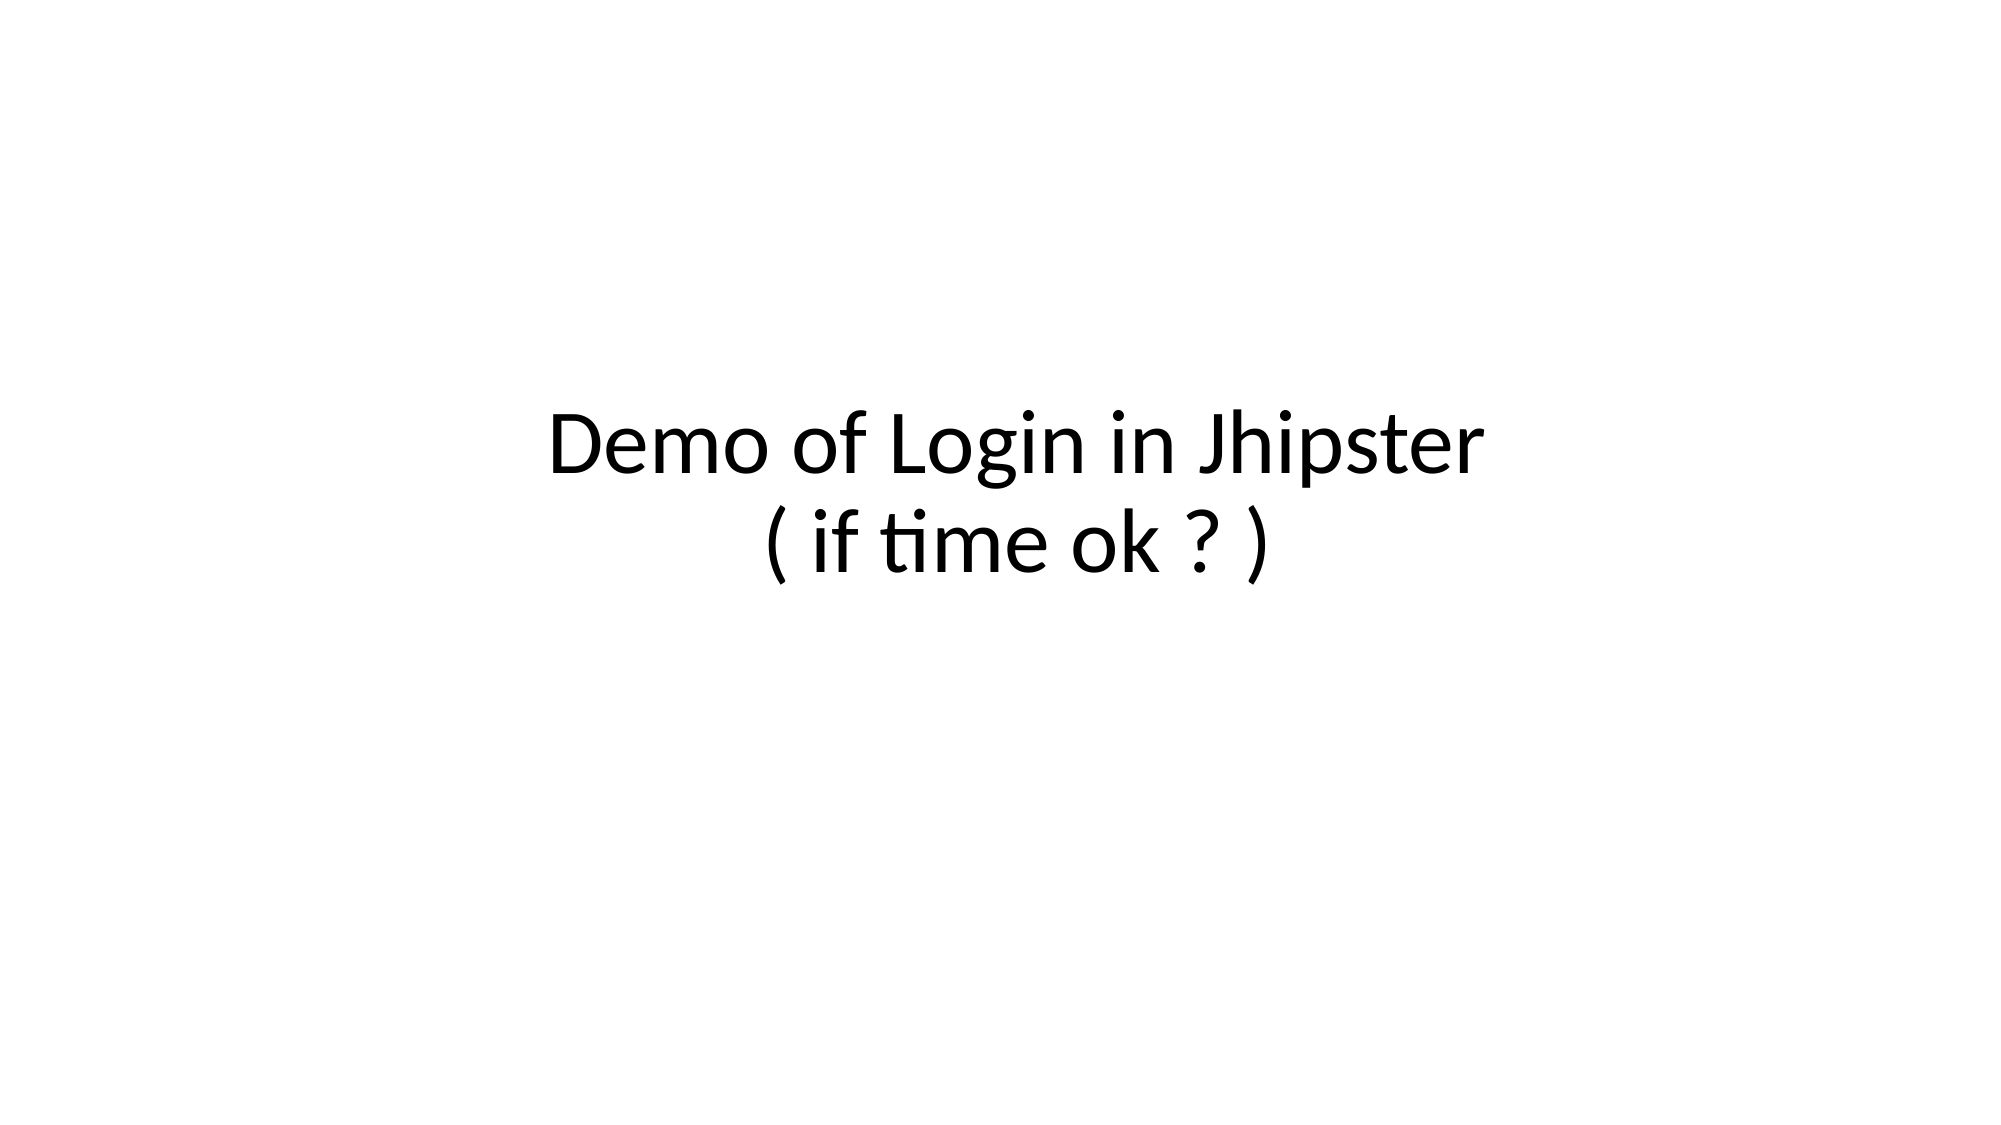

# Demo of Login in Jhipster ( if time ok ? )